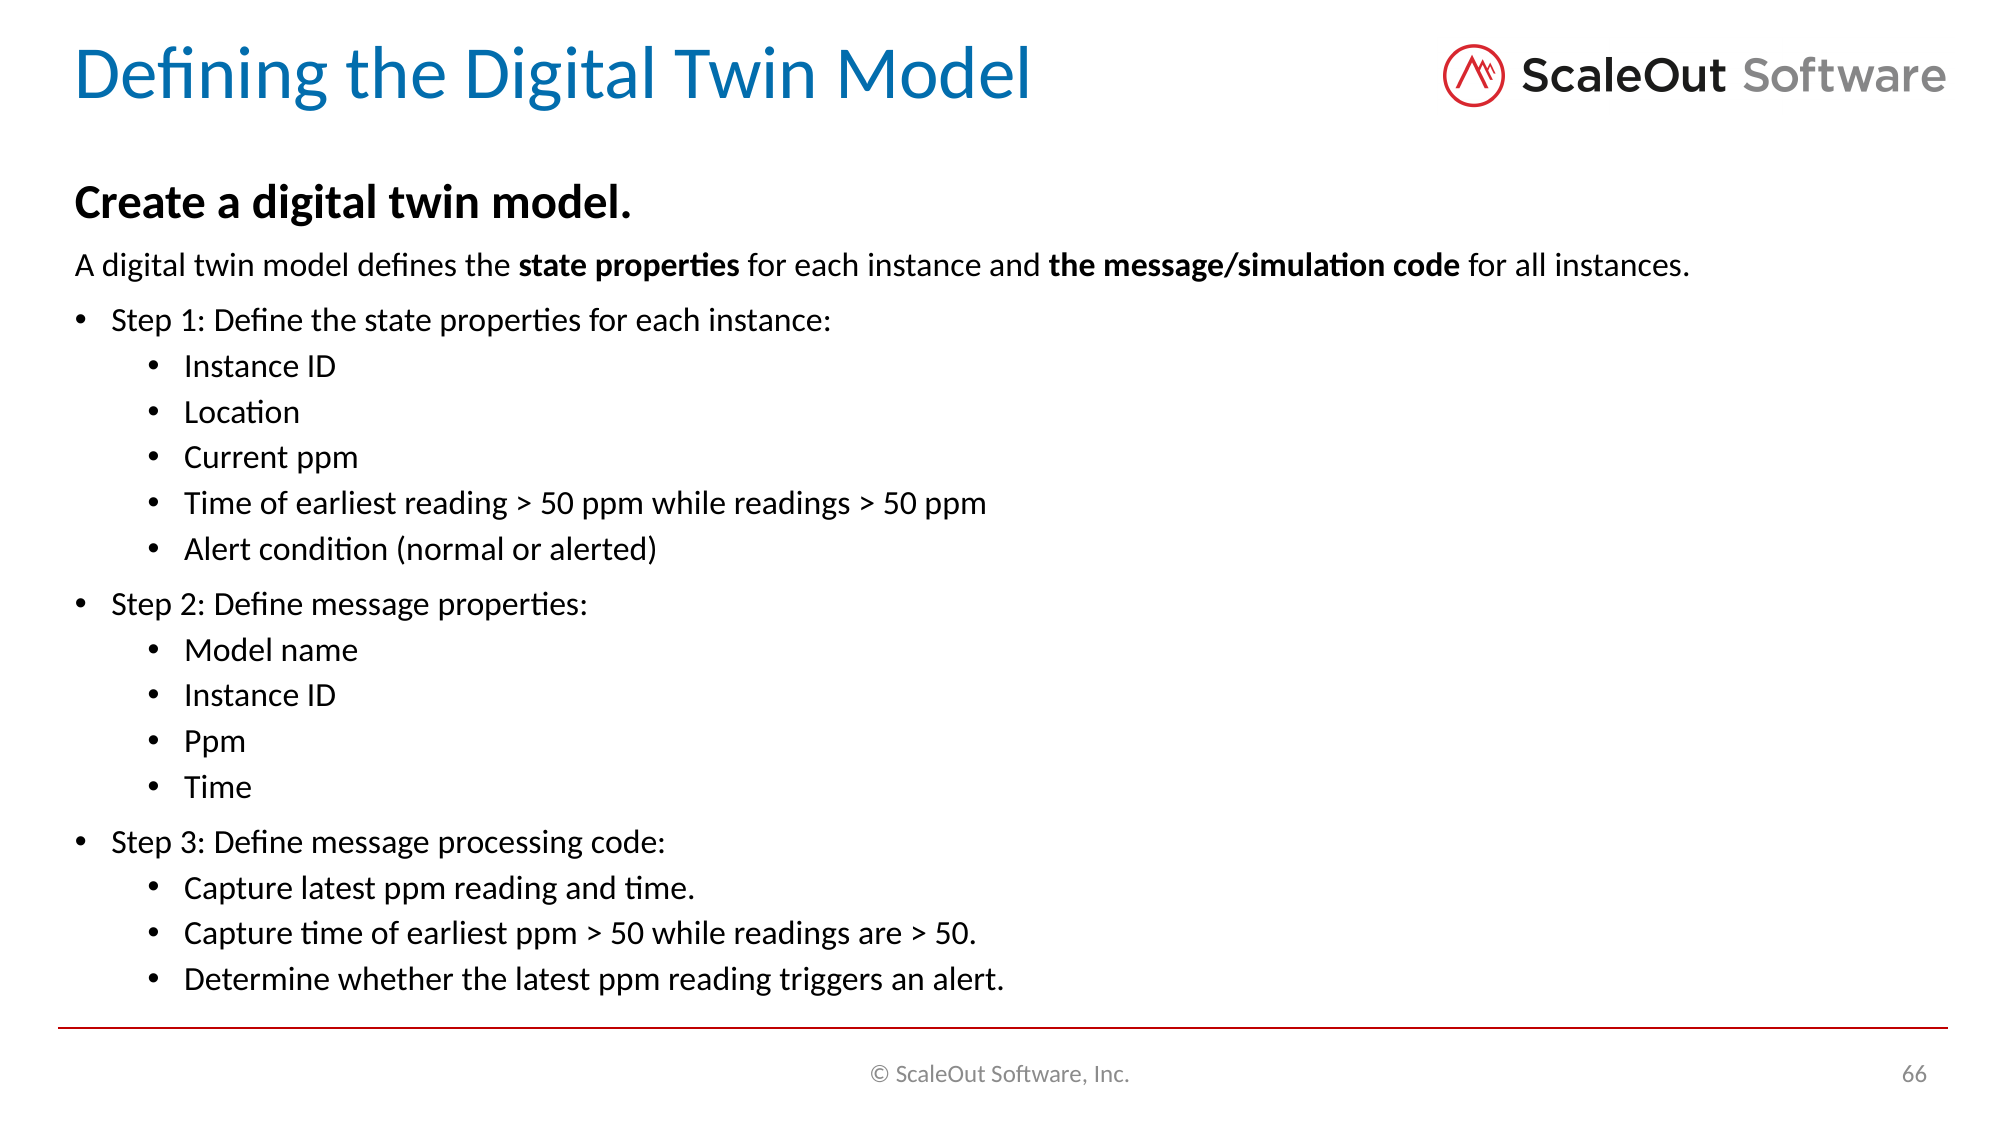

# Defining the Digital Twin Model
Create a digital twin model.
A digital twin model defines the state properties for each instance and the message/simulation code for all instances.
Step 1: Define the state properties for each instance:
Instance ID
Location
Current ppm
Time of earliest reading > 50 ppm while readings > 50 ppm
Alert condition (normal or alerted)
Step 2: Define message properties:
Model name
Instance ID
Ppm
Time
Step 3: Define message processing code:
Capture latest ppm reading and time.
Capture time of earliest ppm > 50 while readings are > 50.
Determine whether the latest ppm reading triggers an alert.

© ScaleOut Software, Inc.
66